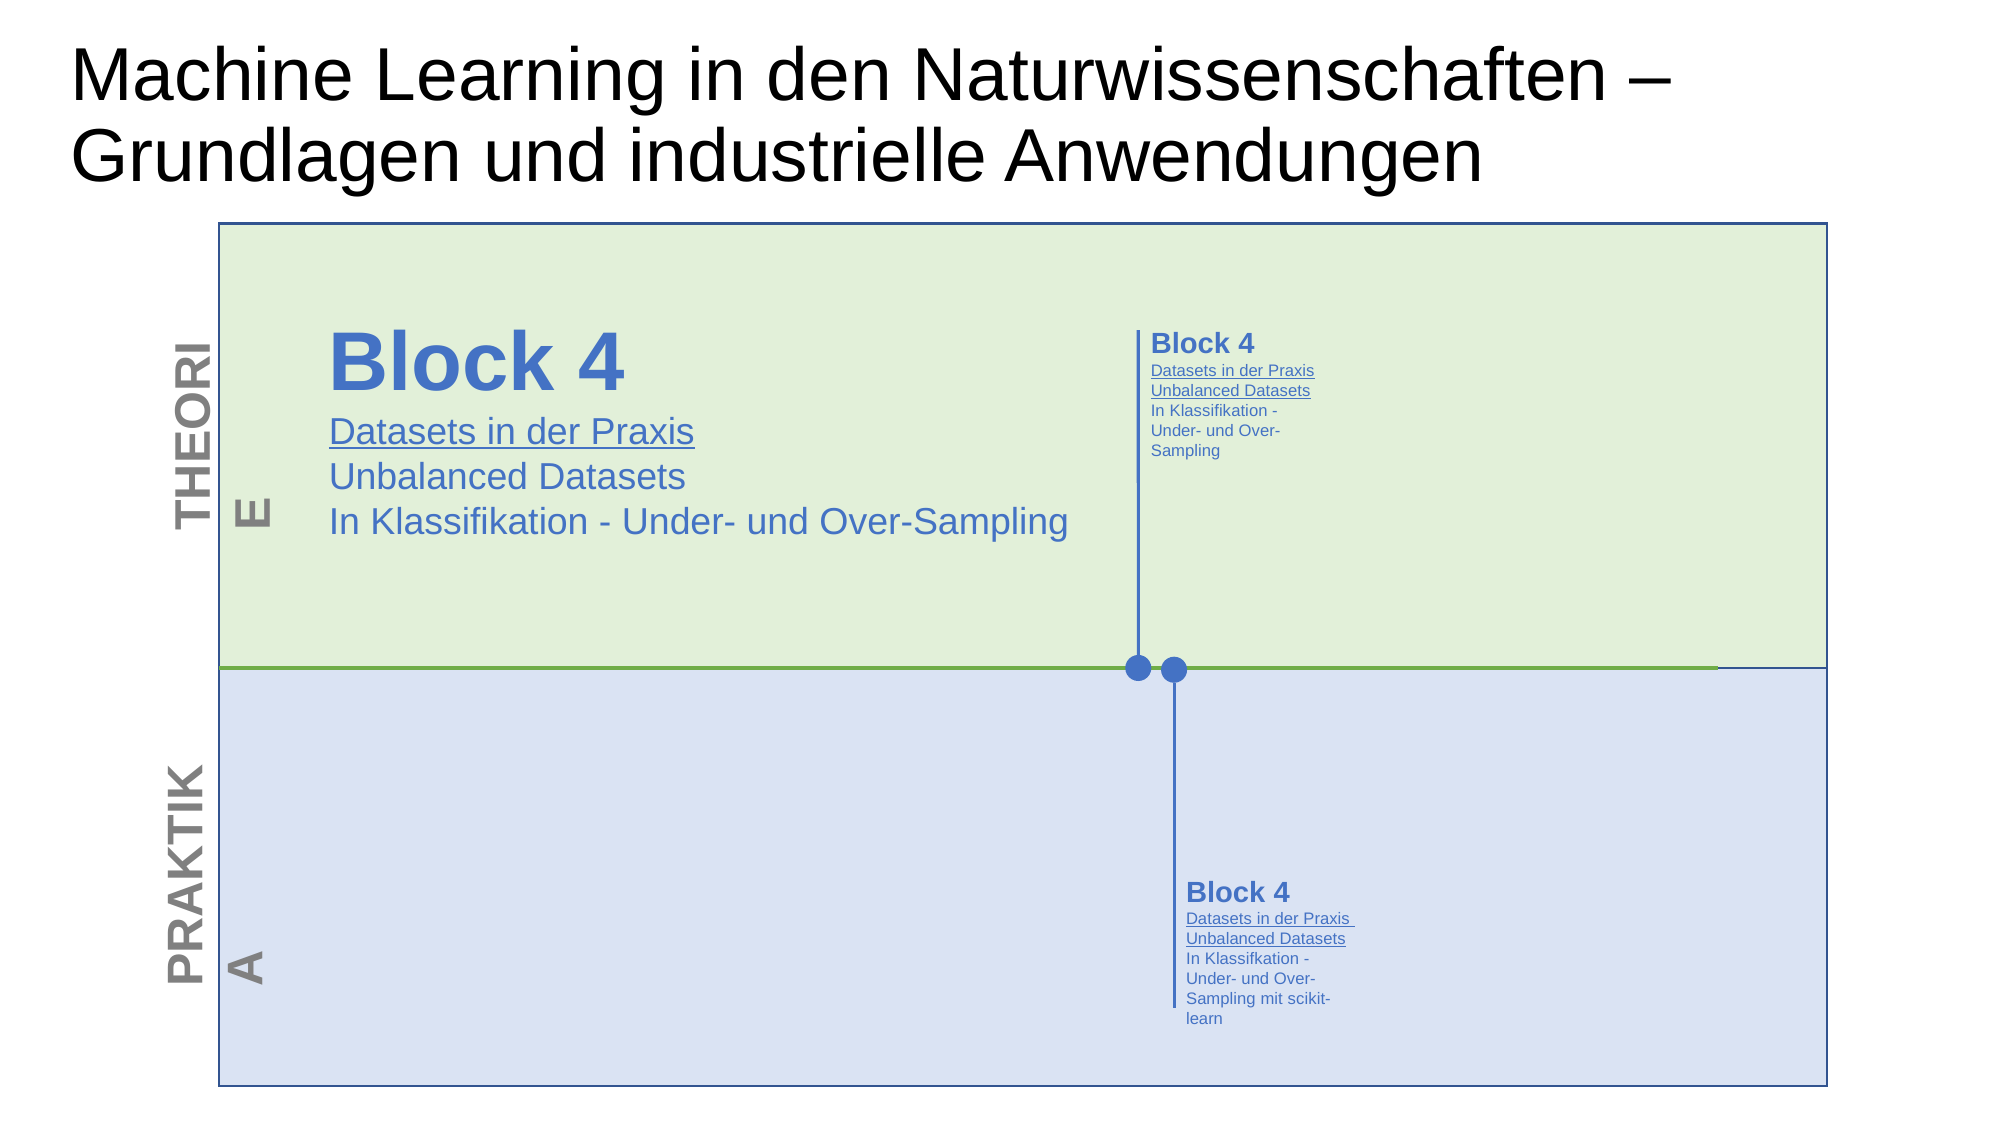

# Machine Learning in den Naturwissenschaften – Grundlagen und industrielle Anwendungen

Block 4
Datasets in der Praxis
Unbalanced Datasets
In Klassifikation - Under- und Over-Sampling
Block 4
Datasets in der Praxis
Unbalanced Datasets
In Klassifikation - Under- und Over-Sampling

THEORIE

PRAKTIKA
Block 4
Datasets in der Praxis
Unbalanced Datasets
In Klassifkation - Under- und Over-Sampling mit scikit-learn